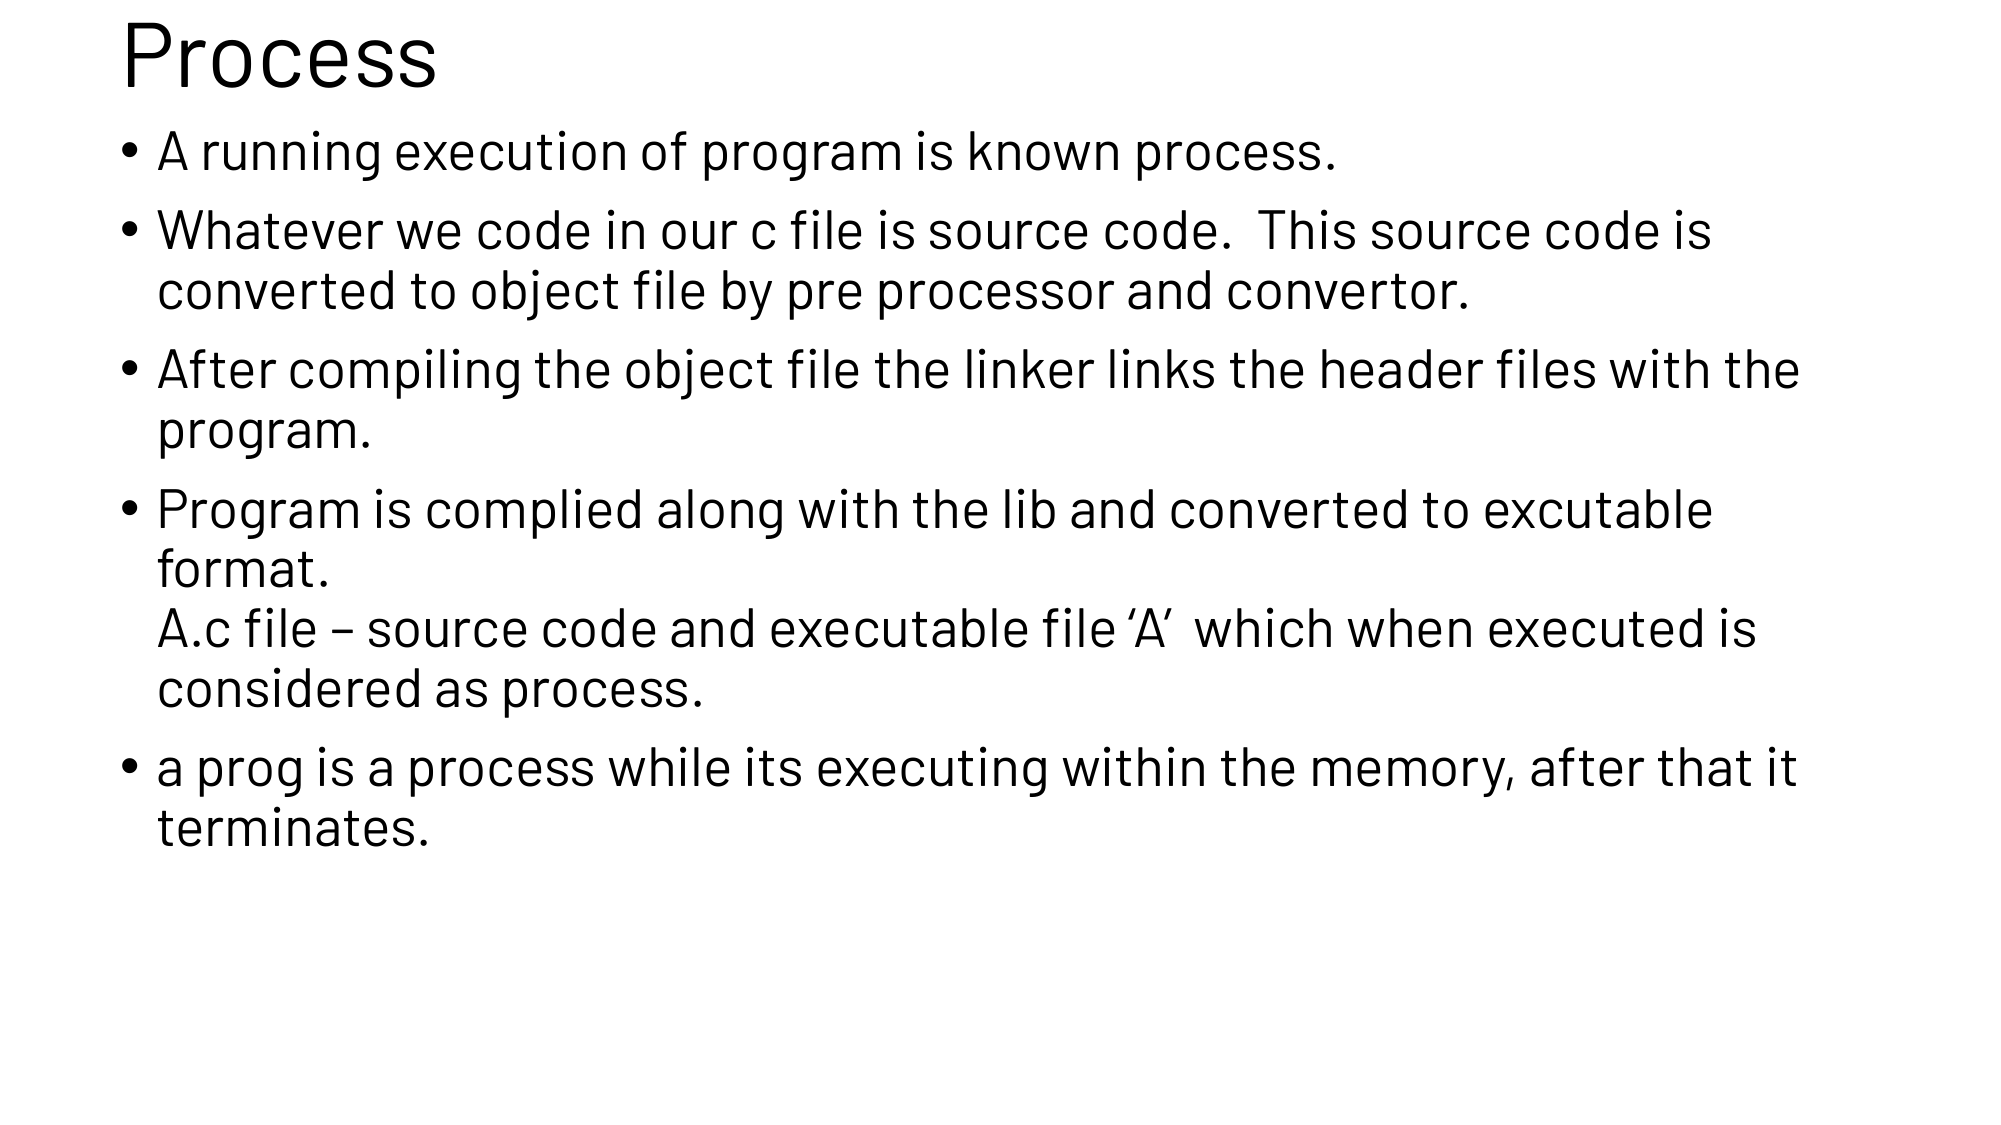

# Process
A running execution of program is known process.
Whatever we code in our c file is source code.  This source code is converted to object file by pre processor and convertor.
After compiling the object file the linker links the header files with the program.
Program is complied along with the lib and converted to excutable format.
A.c file – source code and executable file ‘A’  which when executed is considered as process.
a prog is a process while its executing within the memory, after that it terminates.